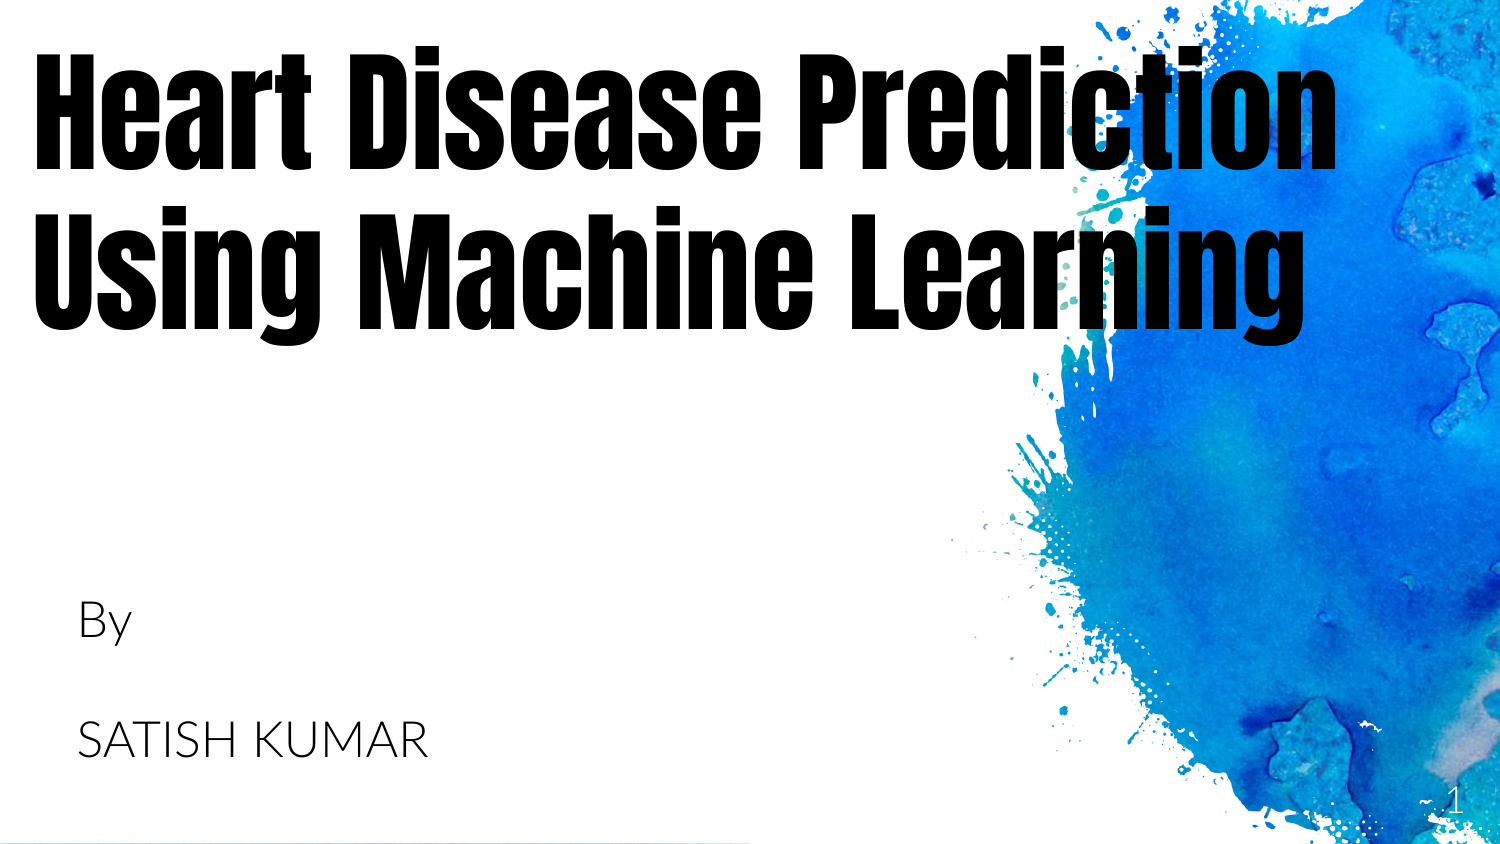

# Heart Disease Prediction Using Machine Learning
By

SATISH KUMAR
1